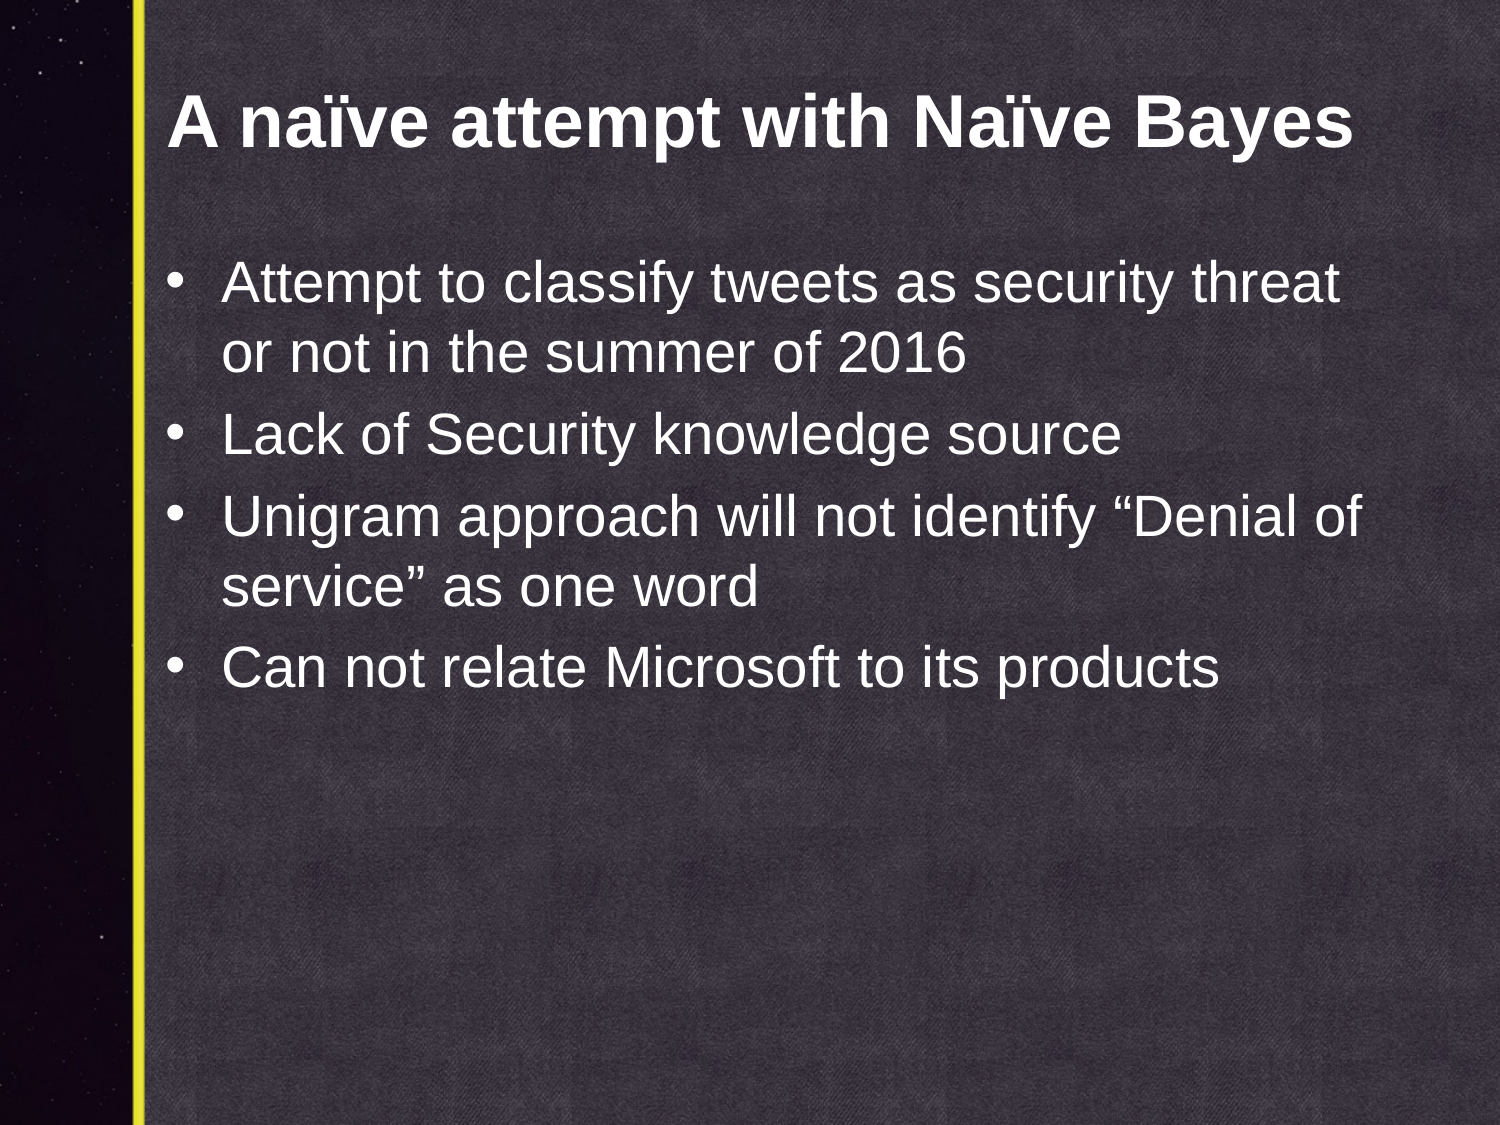

# A naïve attempt with Naïve Bayes
Attempt to classify tweets as security threat or not in the summer of 2016
Lack of Security knowledge source
Unigram approach will not identify “Denial of service” as one word
Can not relate Microsoft to its products